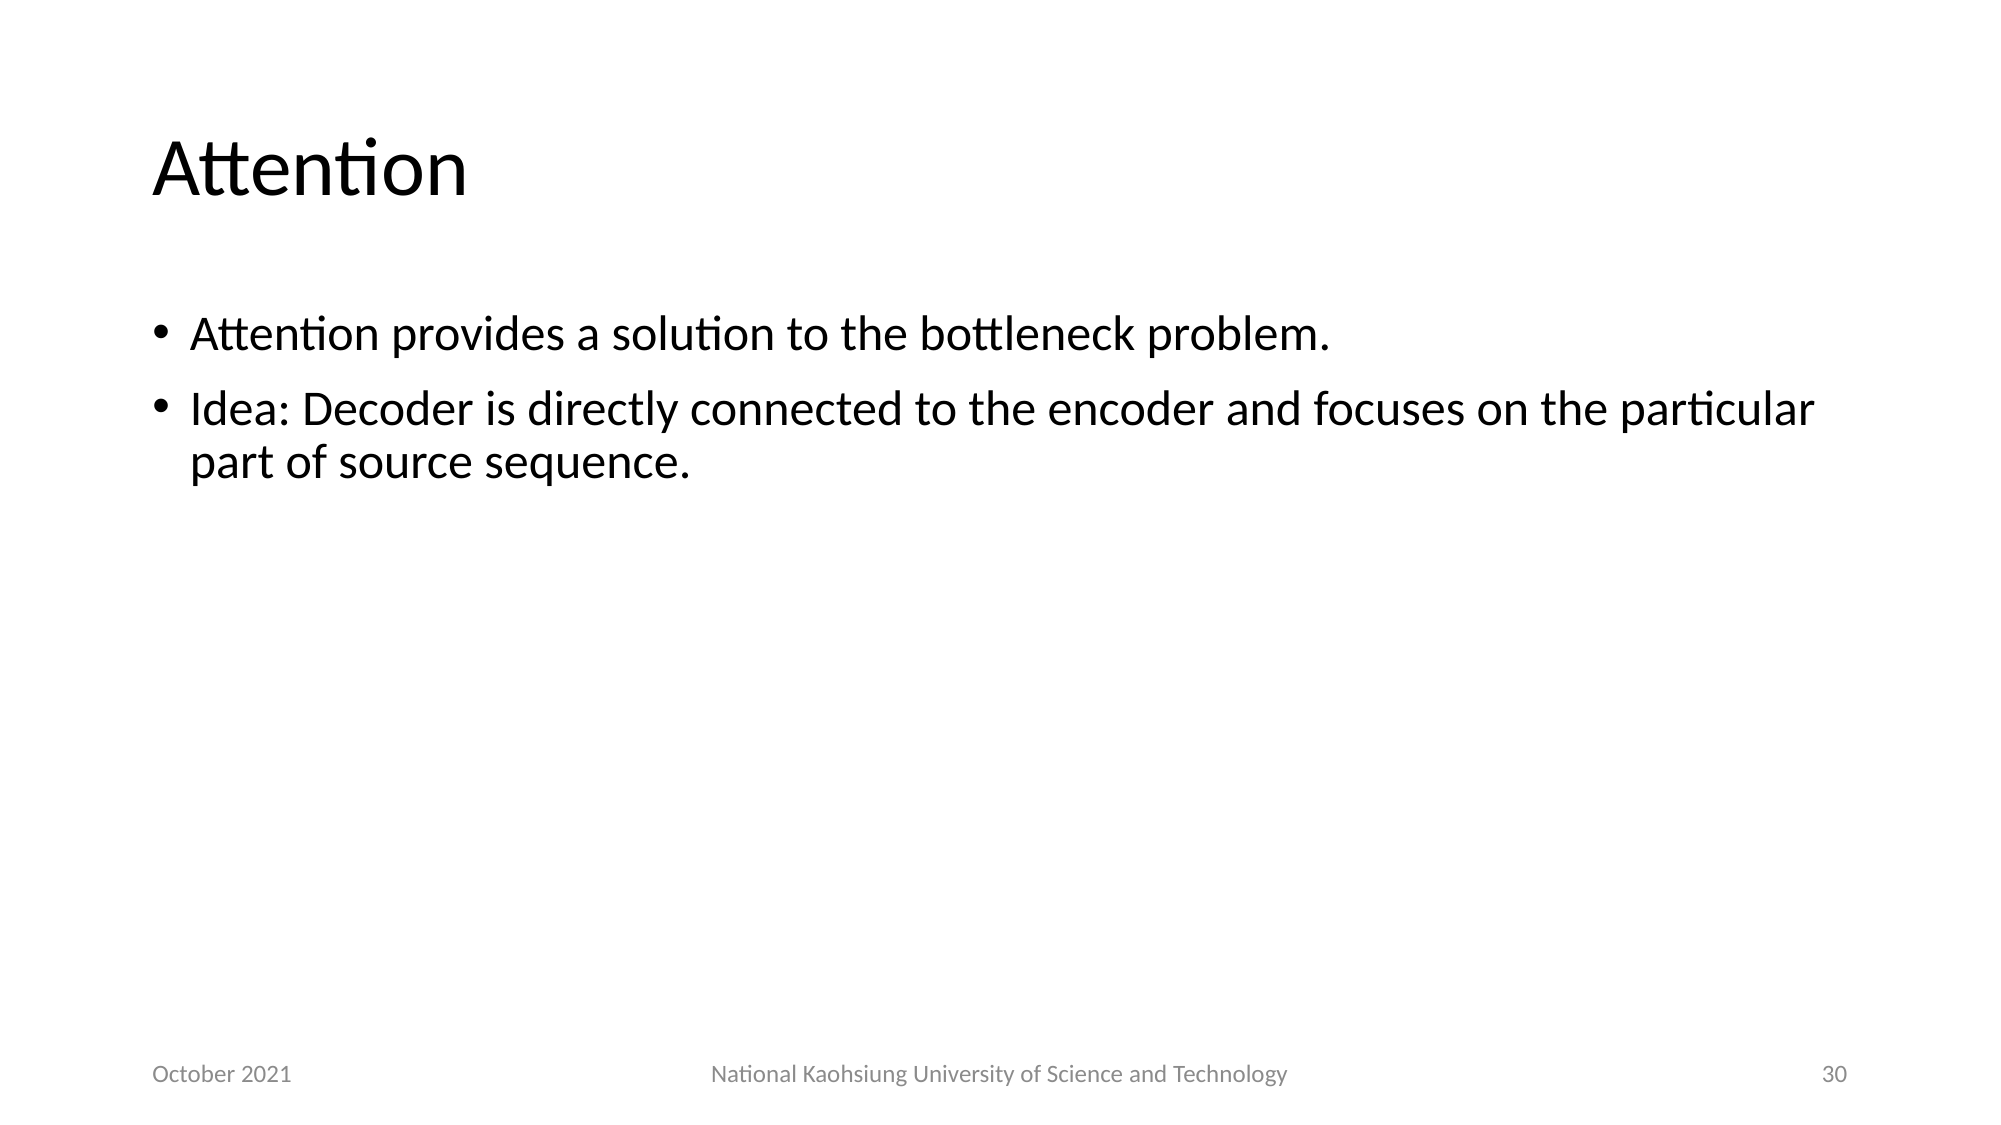

# Attention
Attention provides a solution to the bottleneck problem.
Idea: Decoder is directly connected to the encoder and focuses on the particular part of source sequence.

October 2021
National Kaohsiung University of Science and Technology
30